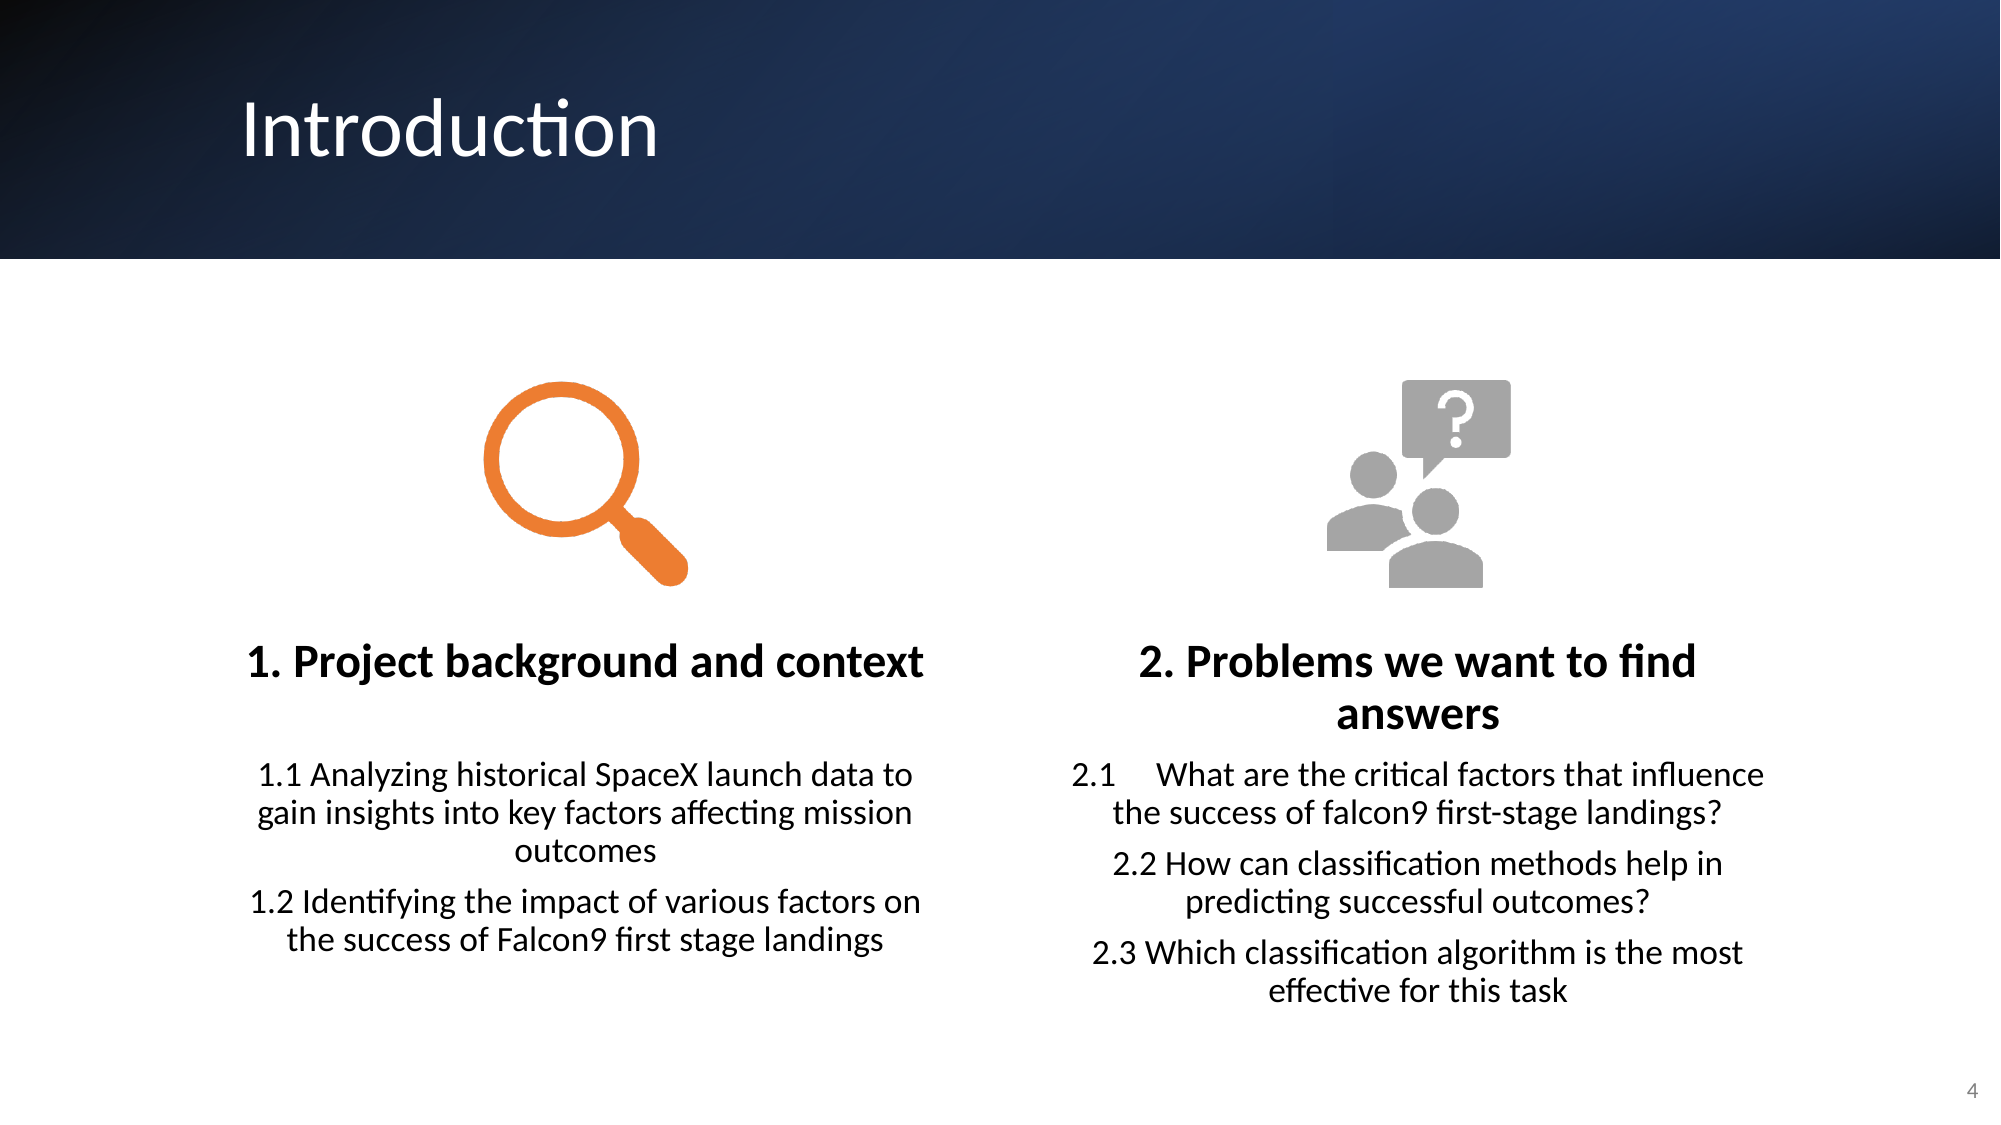

Introduction
1. Project background and context
1.1 Analyzing historical SpaceX launch data to gain insights into key factors affecting mission outcomes
1.2 Identifying the impact of various factors on the success of Falcon9 first stage landings
2. Problems we want to find answers
2.1     What are the critical factors that influence the success of falcon9 first-stage landings?
2.2 How can classification methods help in predicting successful outcomes?
2.3 Which classification algorithm is the most effective for this task
4